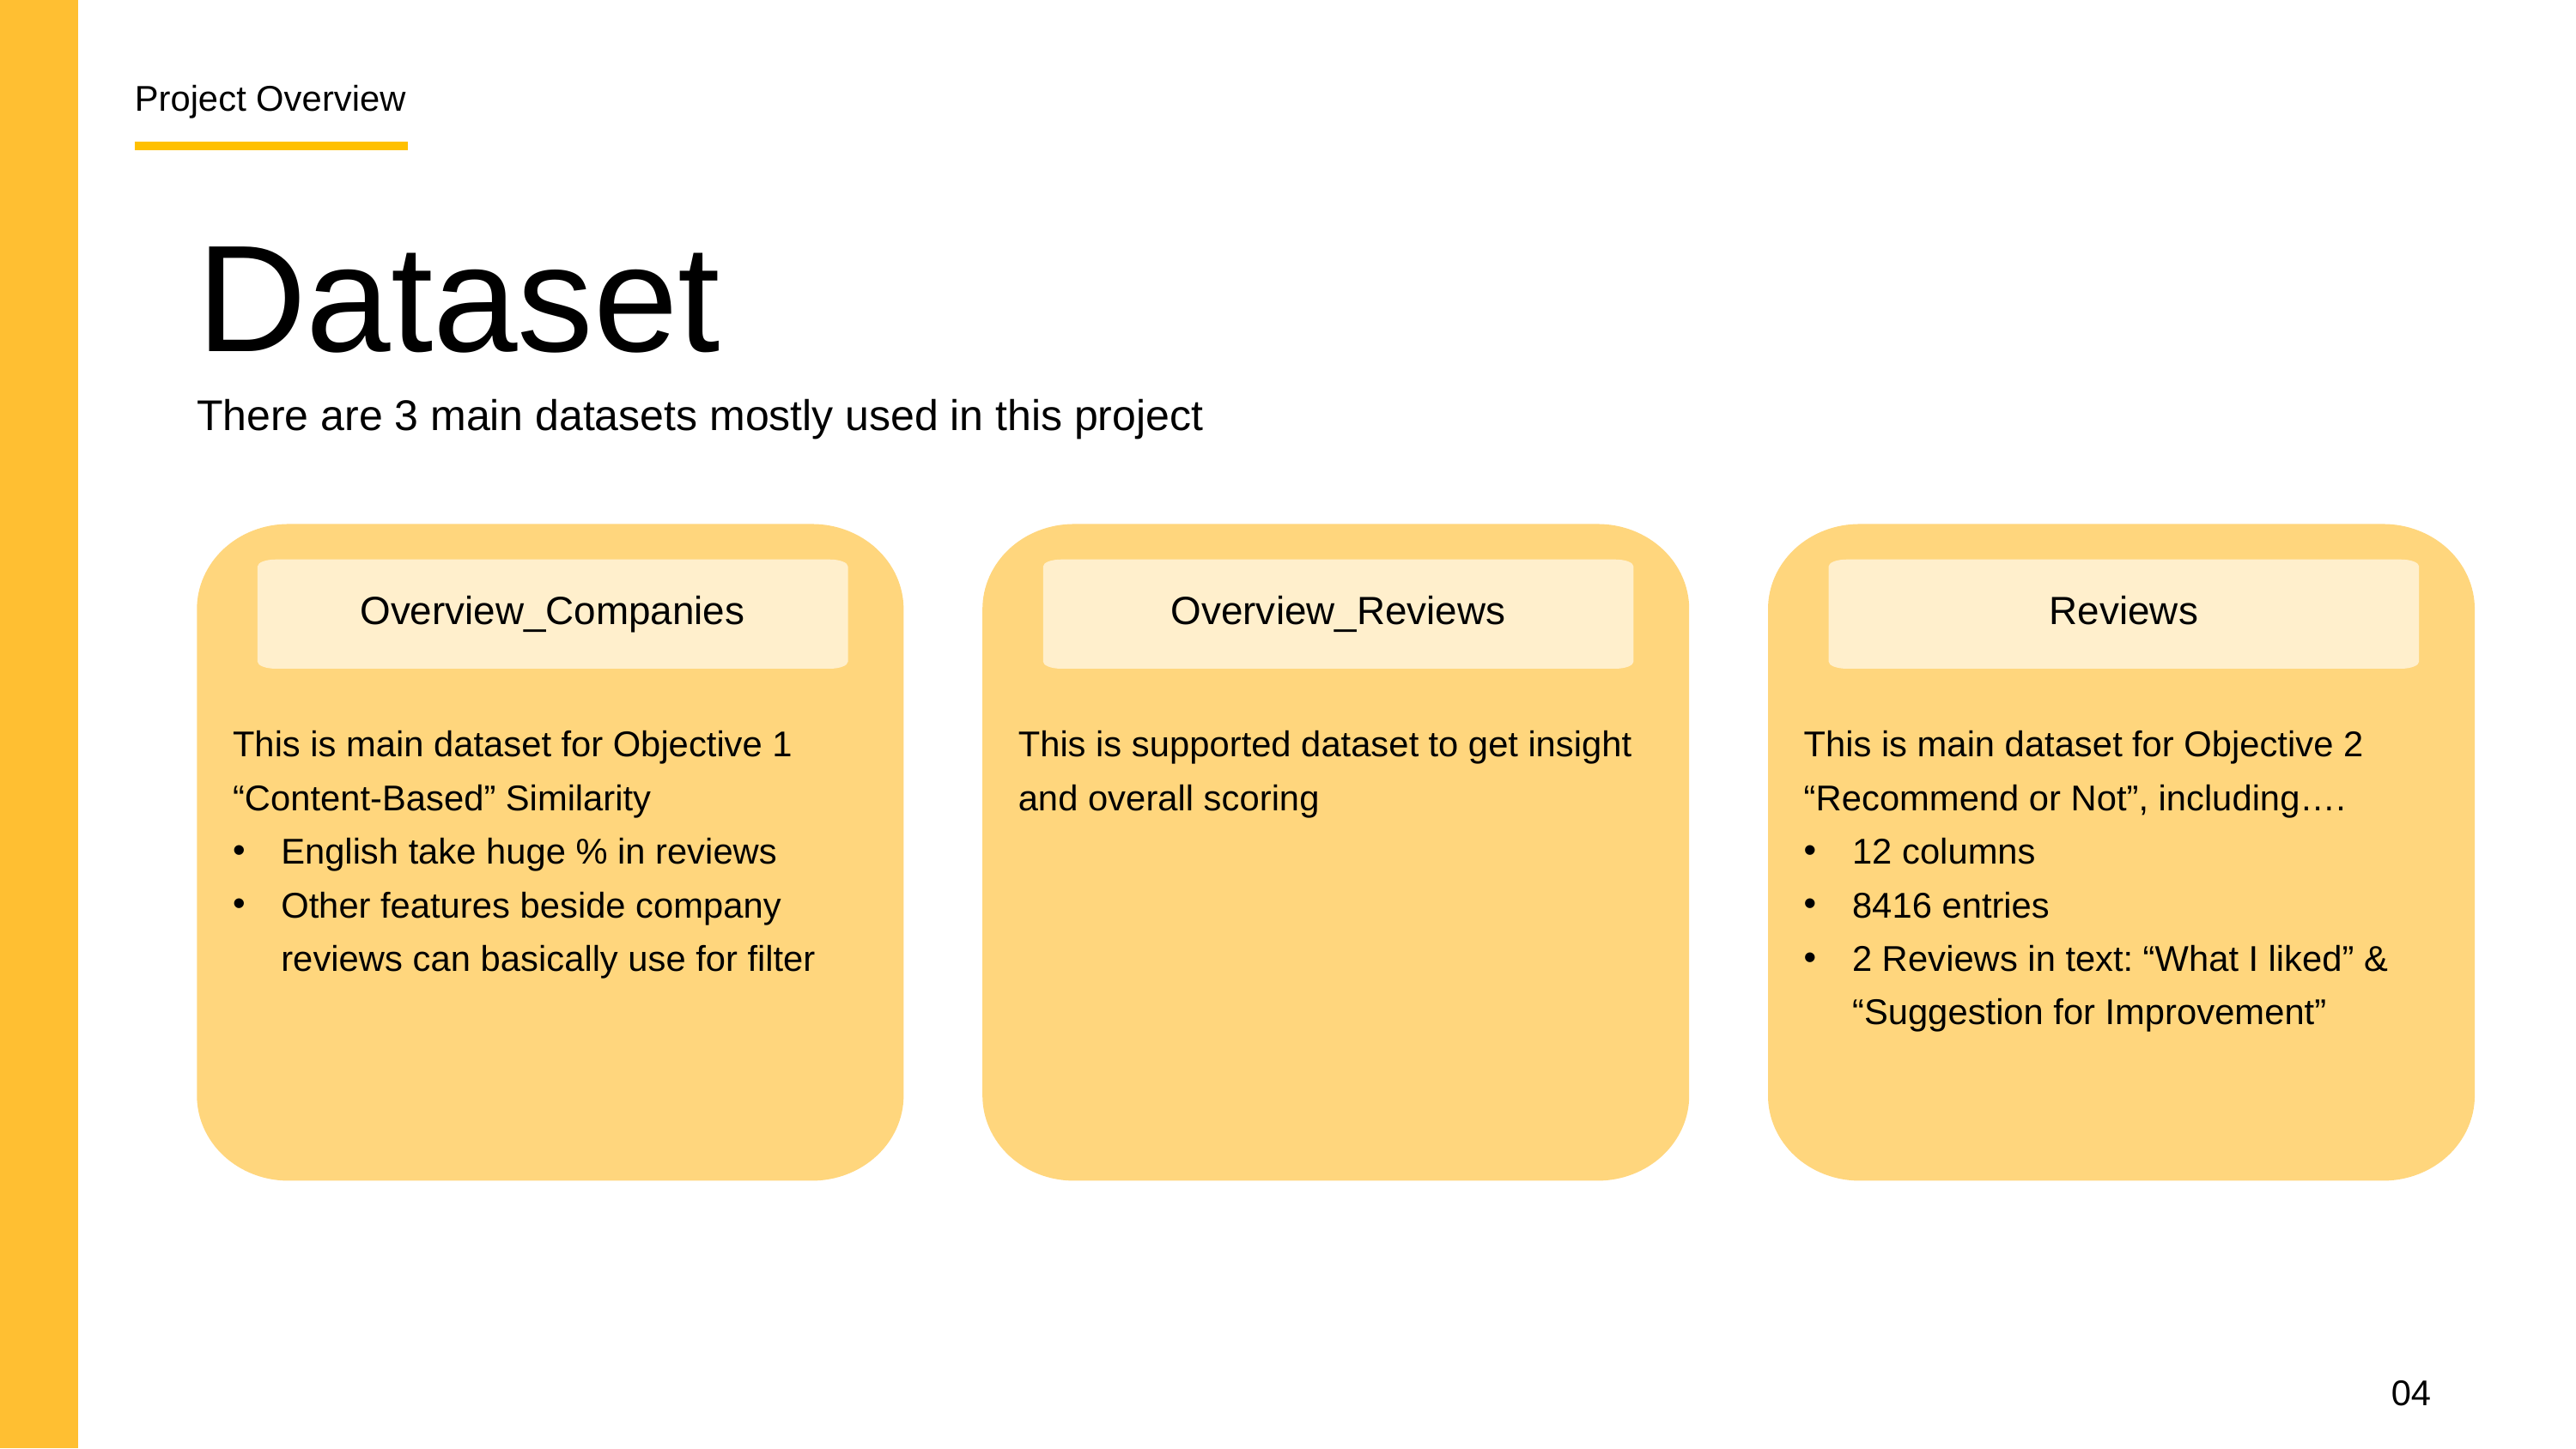

Project Overview

Dataset
There are 3 main datasets mostly used in this project

Overview_Companies
This is main dataset for Objective 1 “Content-Based” Similarity
English take huge % in reviews
Other features beside company reviews can basically use for filter

Overview_Reviews
This is supported dataset to get insight and overall scoring

Reviews
This is main dataset for Objective 2 “Recommend or Not”, including….
12 columns
8416 entries
2 Reviews in text: “What I liked” & “Suggestion for Improvement”
04